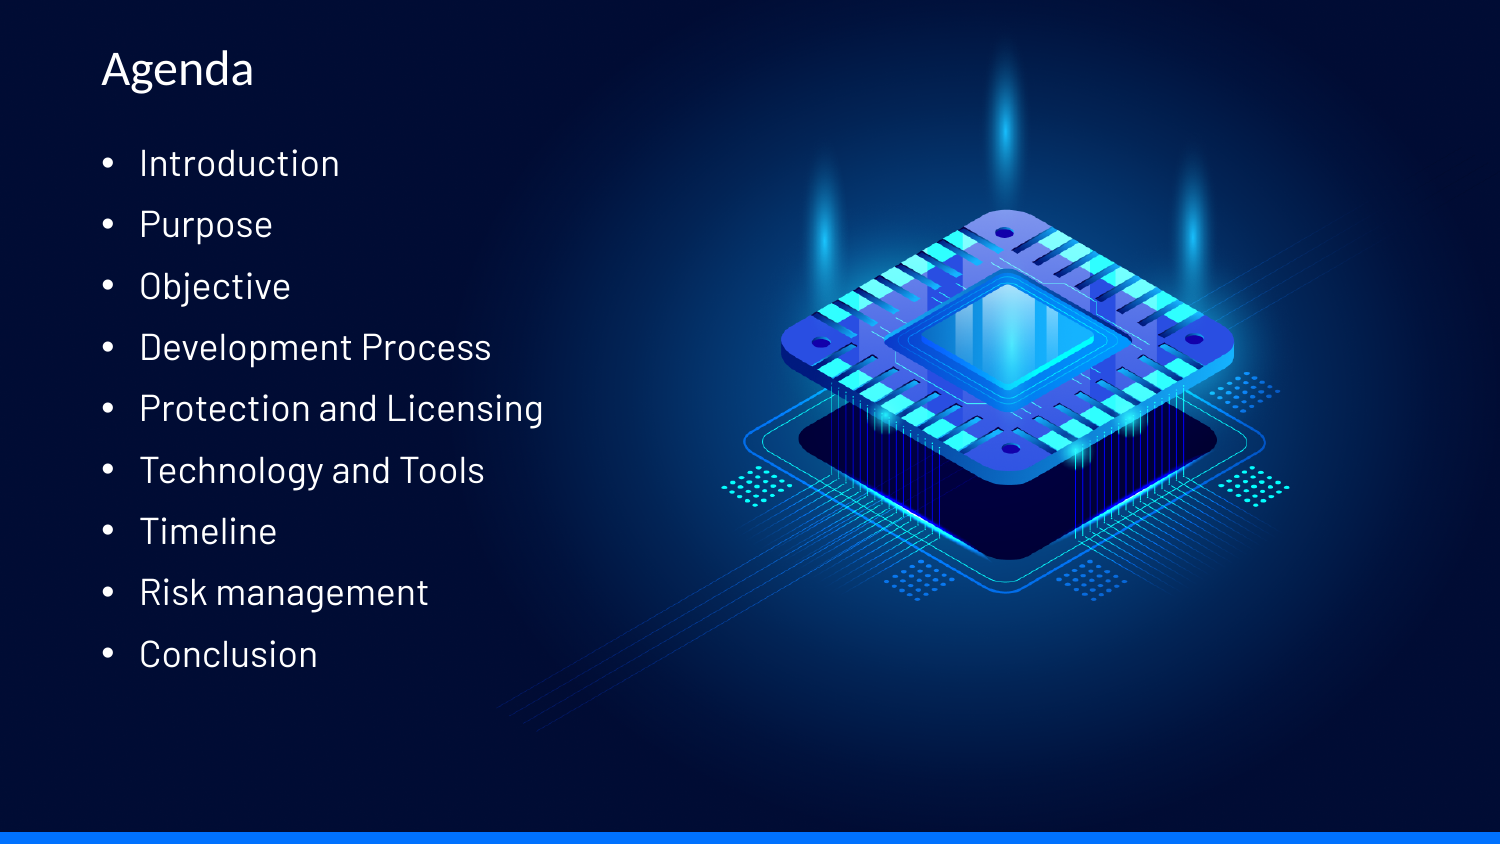

Agenda
Introduction
Purpose
Objective
Development Process
Protection and Licensing
Technology and Tools
Timeline
Risk management
Conclusion